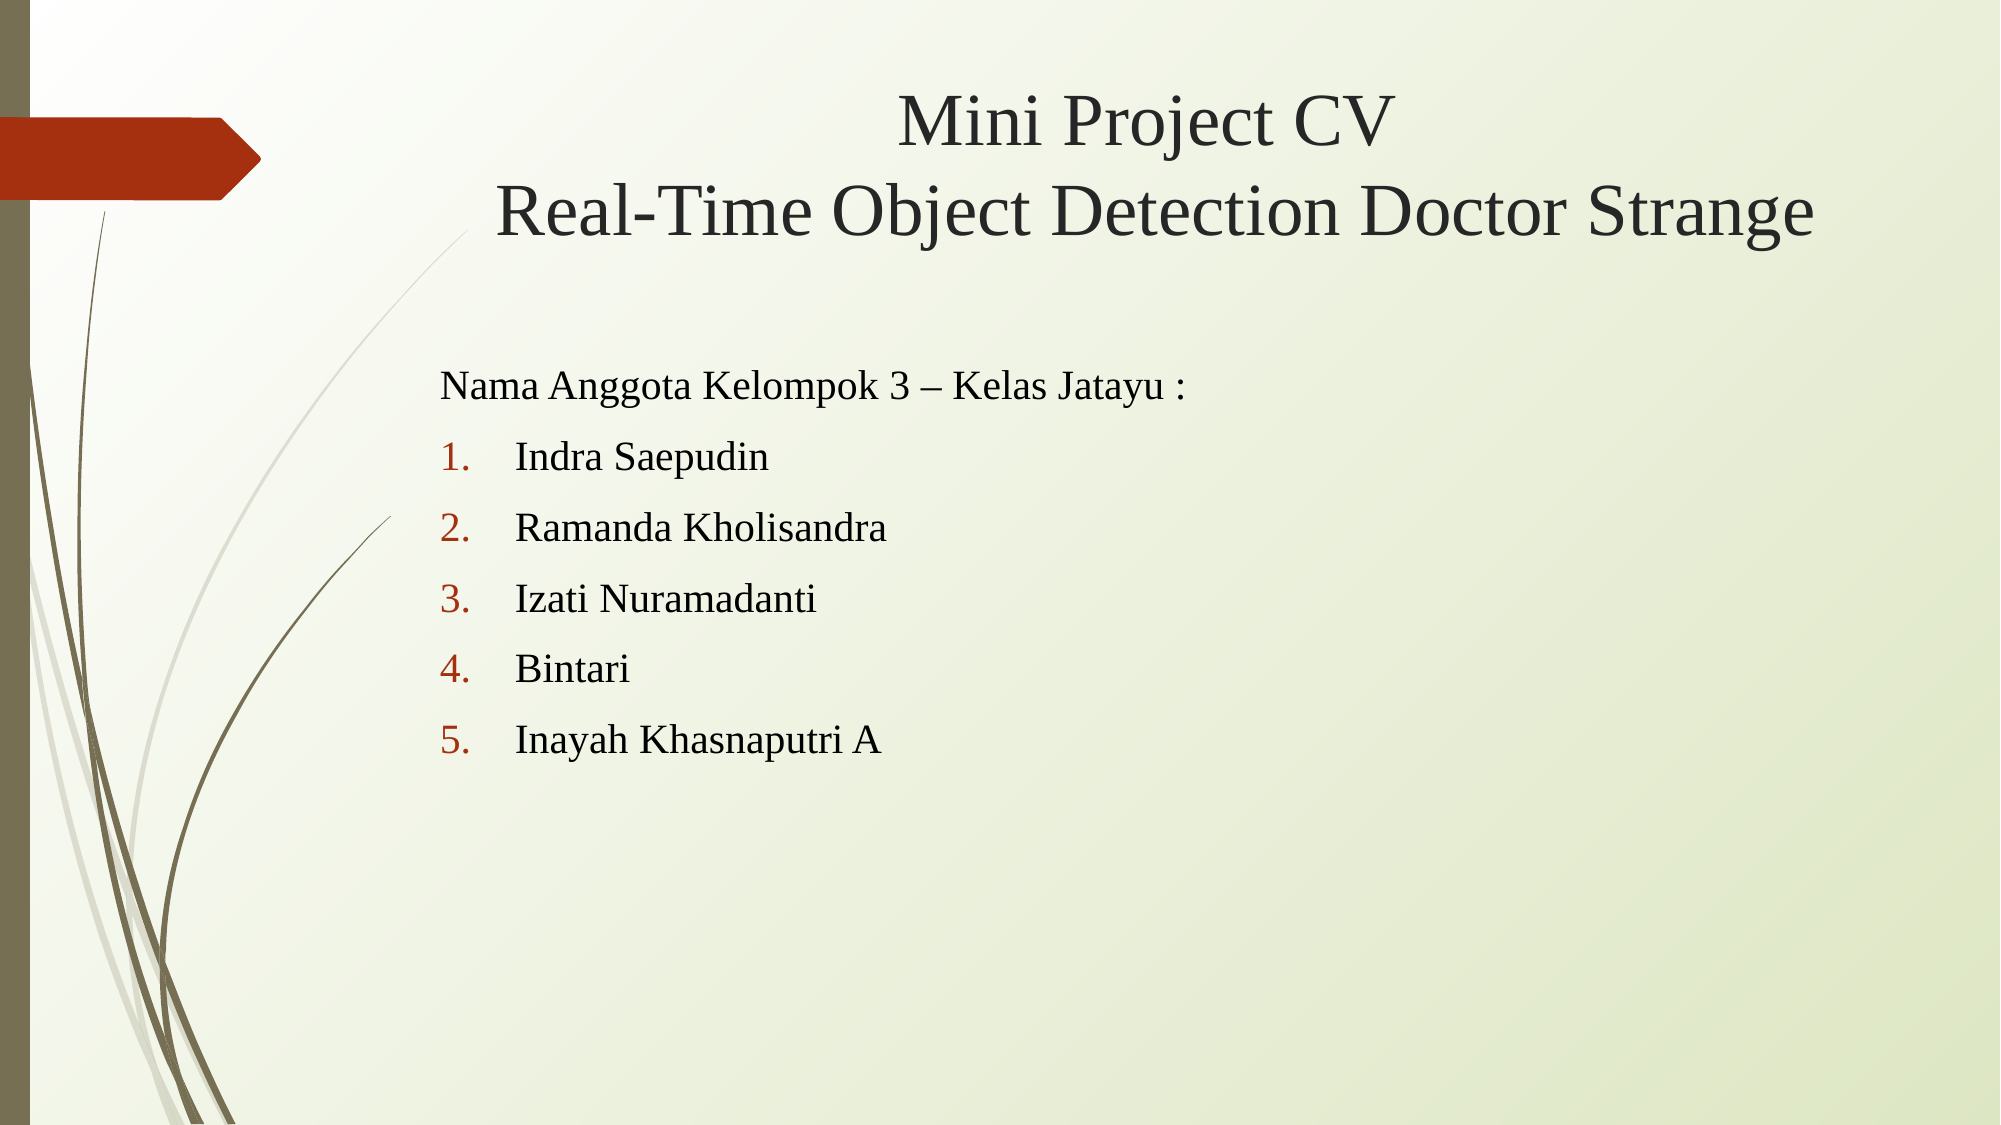

# Mini Project CV Real-Time Object Detection Doctor Strange
Nama Anggota Kelompok 3 – Kelas Jatayu :
Indra Saepudin
Ramanda Kholisandra
Izati Nuramadanti
Bintari
Inayah Khasnaputri A